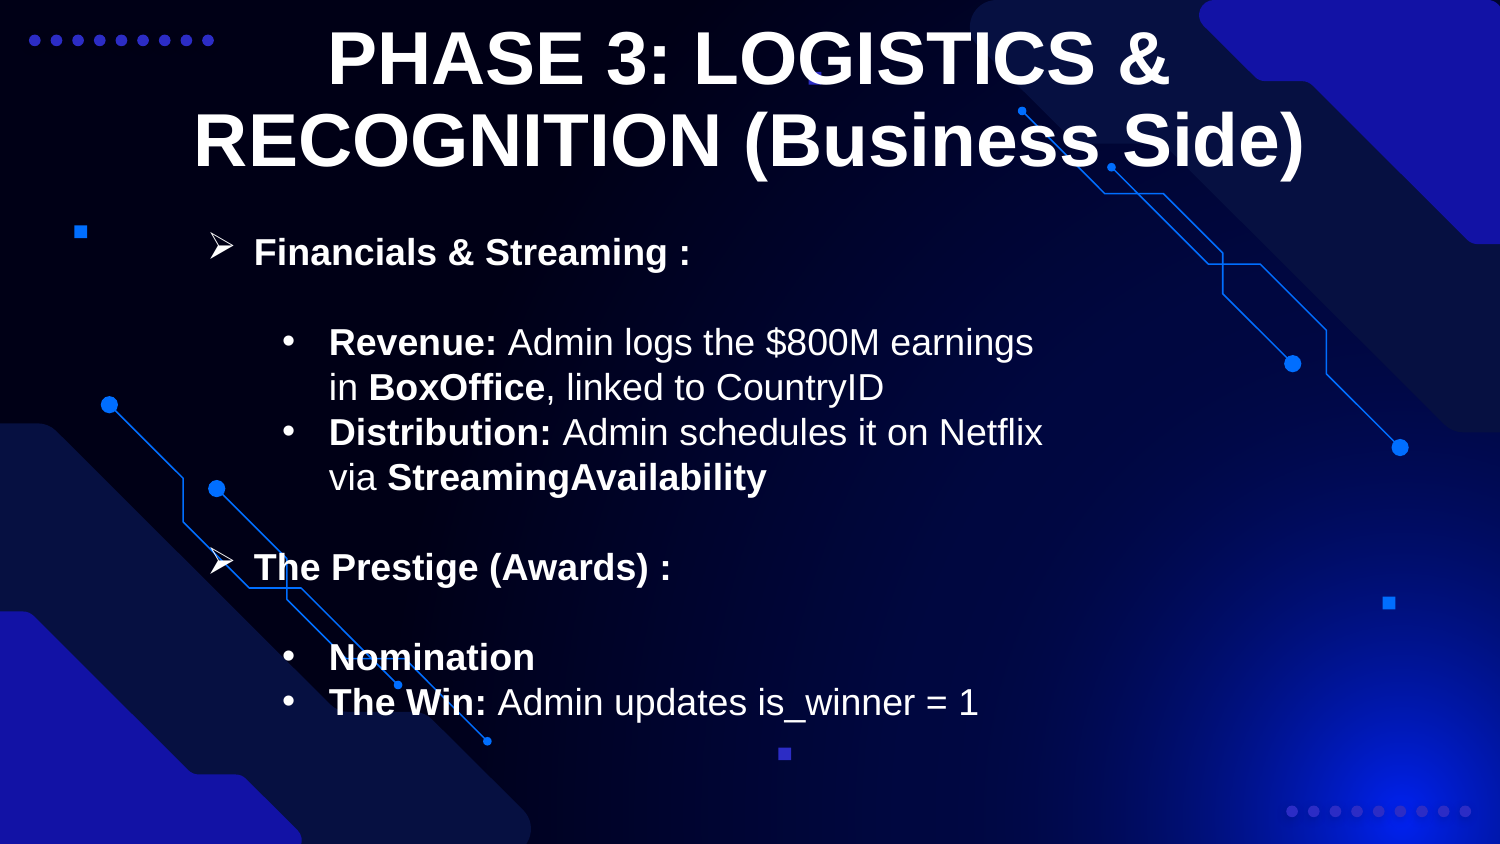

# PHASE 3: LOGISTICS & RECOGNITION (Business Side)
Financials & Streaming :
Revenue: Admin logs the $800M earnings in BoxOffice, linked to CountryID
Distribution: Admin schedules it on Netflix via StreamingAvailability
The Prestige (Awards) :
Nomination
The Win: Admin updates is_winner = 1